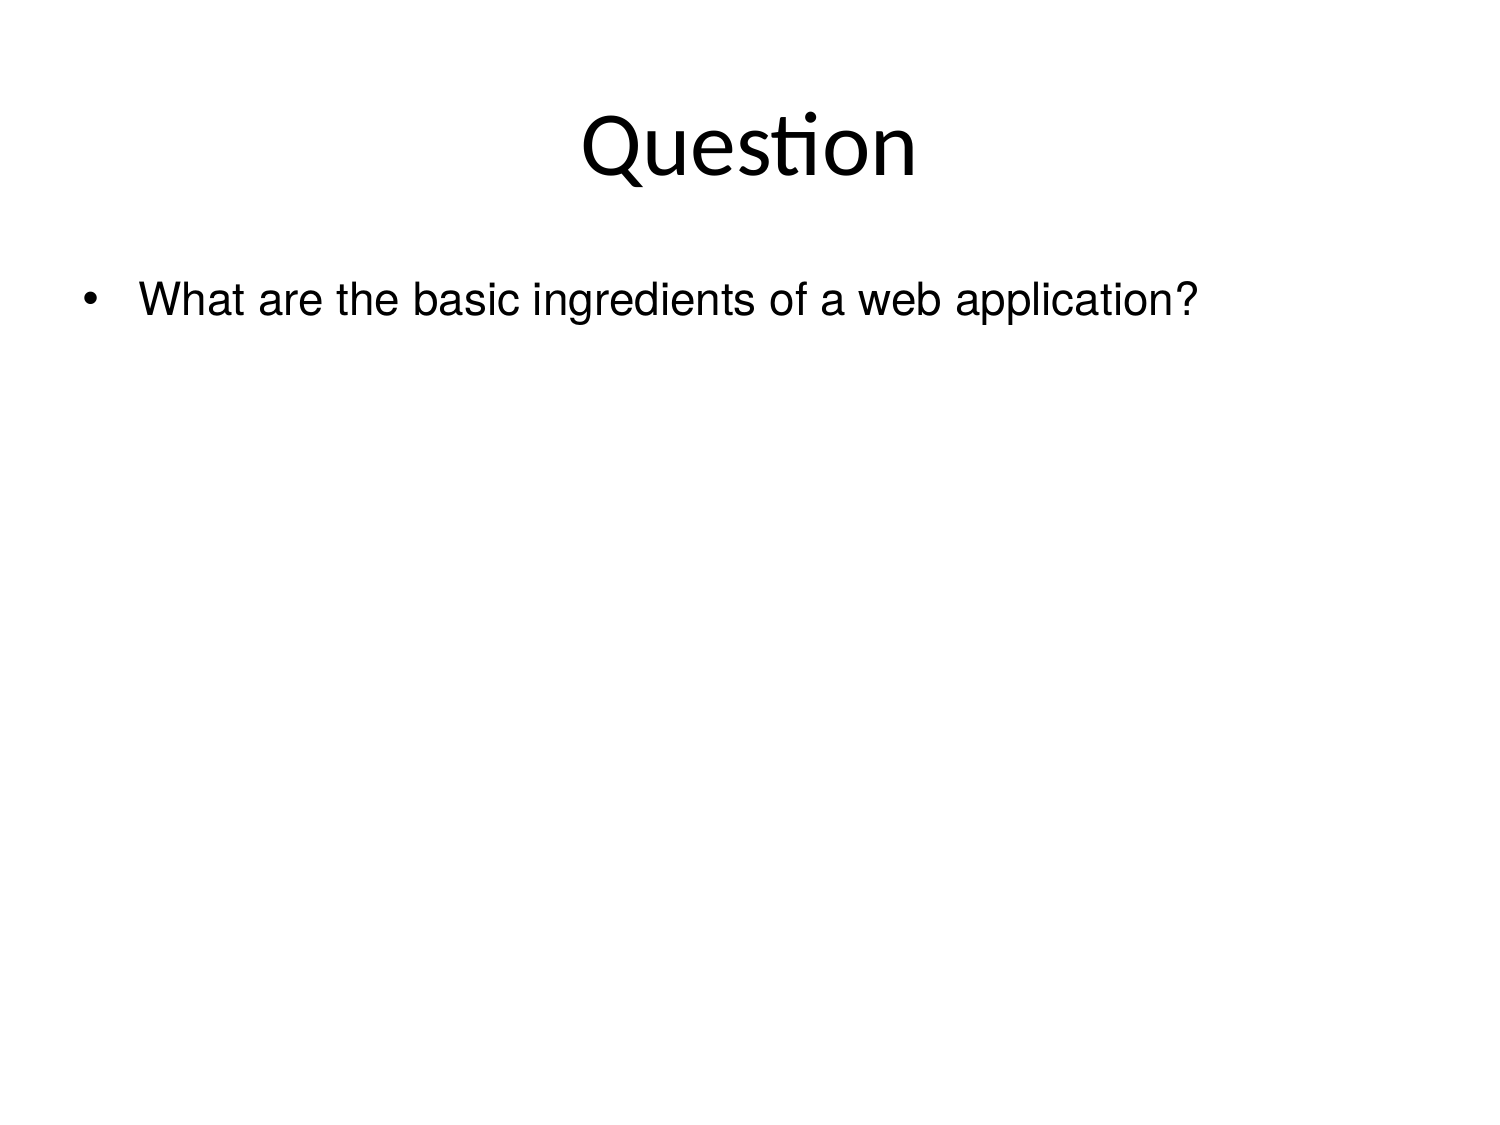

# Question
What are the basic ingredients of a web application?